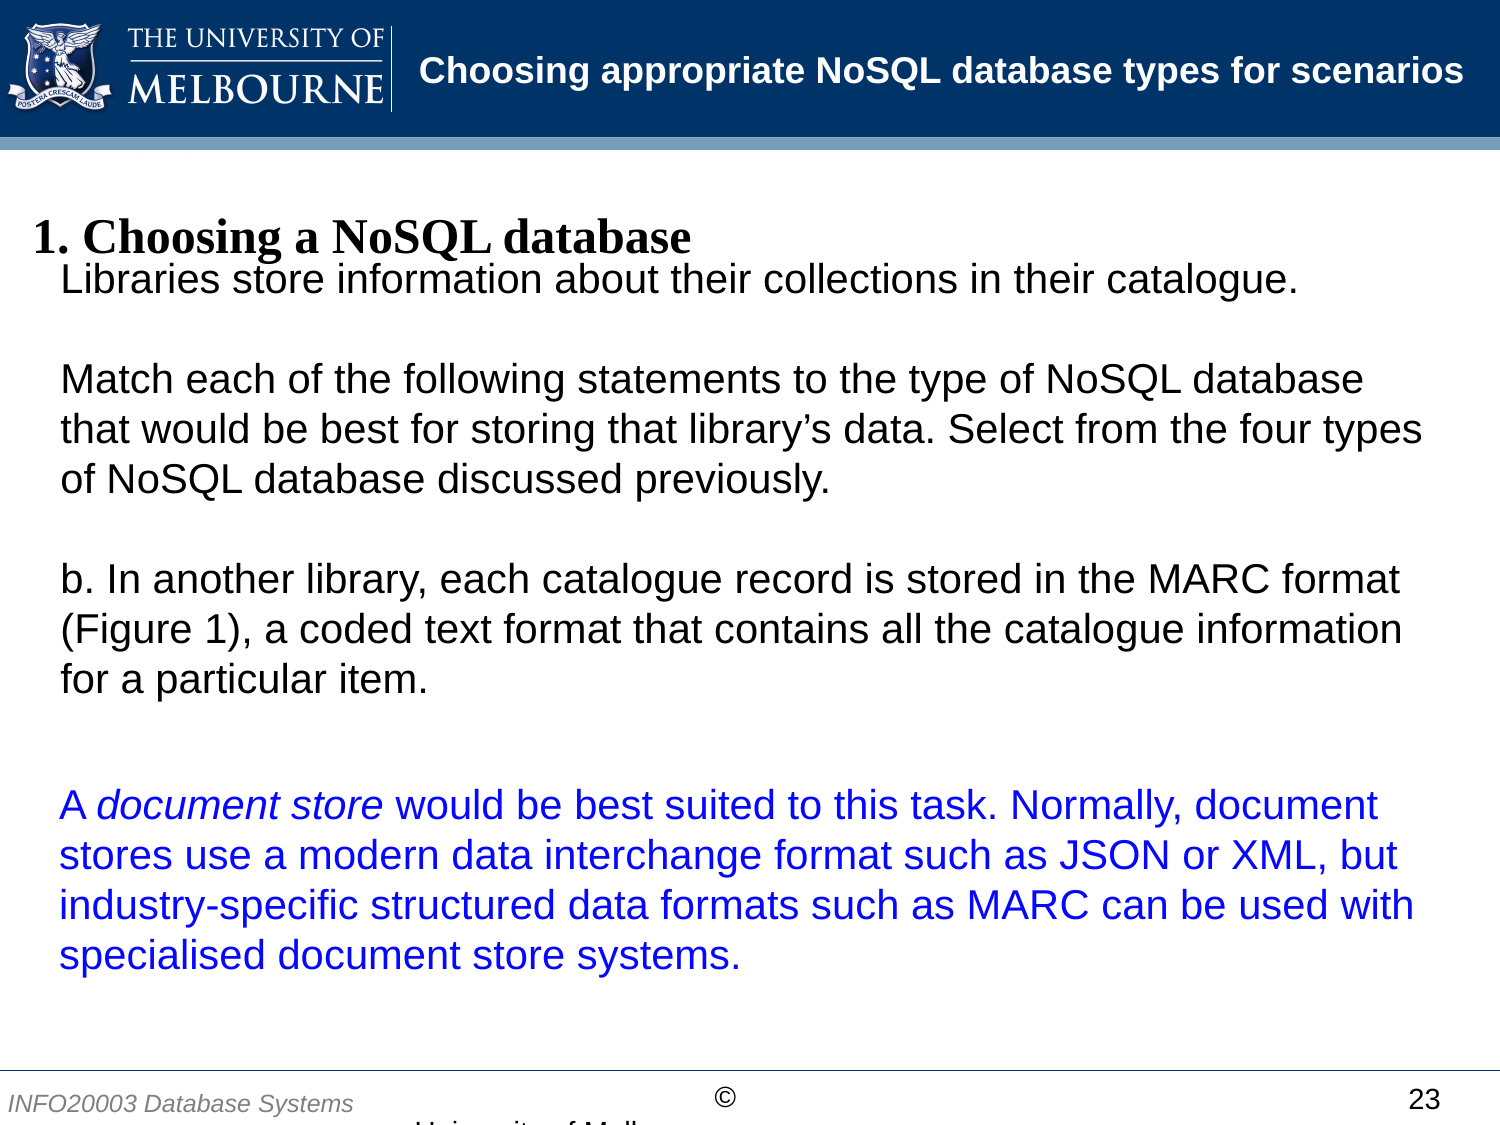

# Choosing appropriate NoSQL database types for scenarios
1. Choosing a NoSQL database
Libraries store information about their collections in their catalogue.

Match each of the following statements to the type of NoSQL database that would be best for storing that library’s data. Select from the four types of NoSQL database discussed previously.

b. In another library, each catalogue record is stored in the MARC format (Figure 1), a coded text format that contains all the catalogue information for a particular item.
A document store would be best suited to this task. Normally, document stores use a modern data interchange format such as JSON or XML, but industry-specific structured data formats such as MARC can be used with specialised document store systems.
23